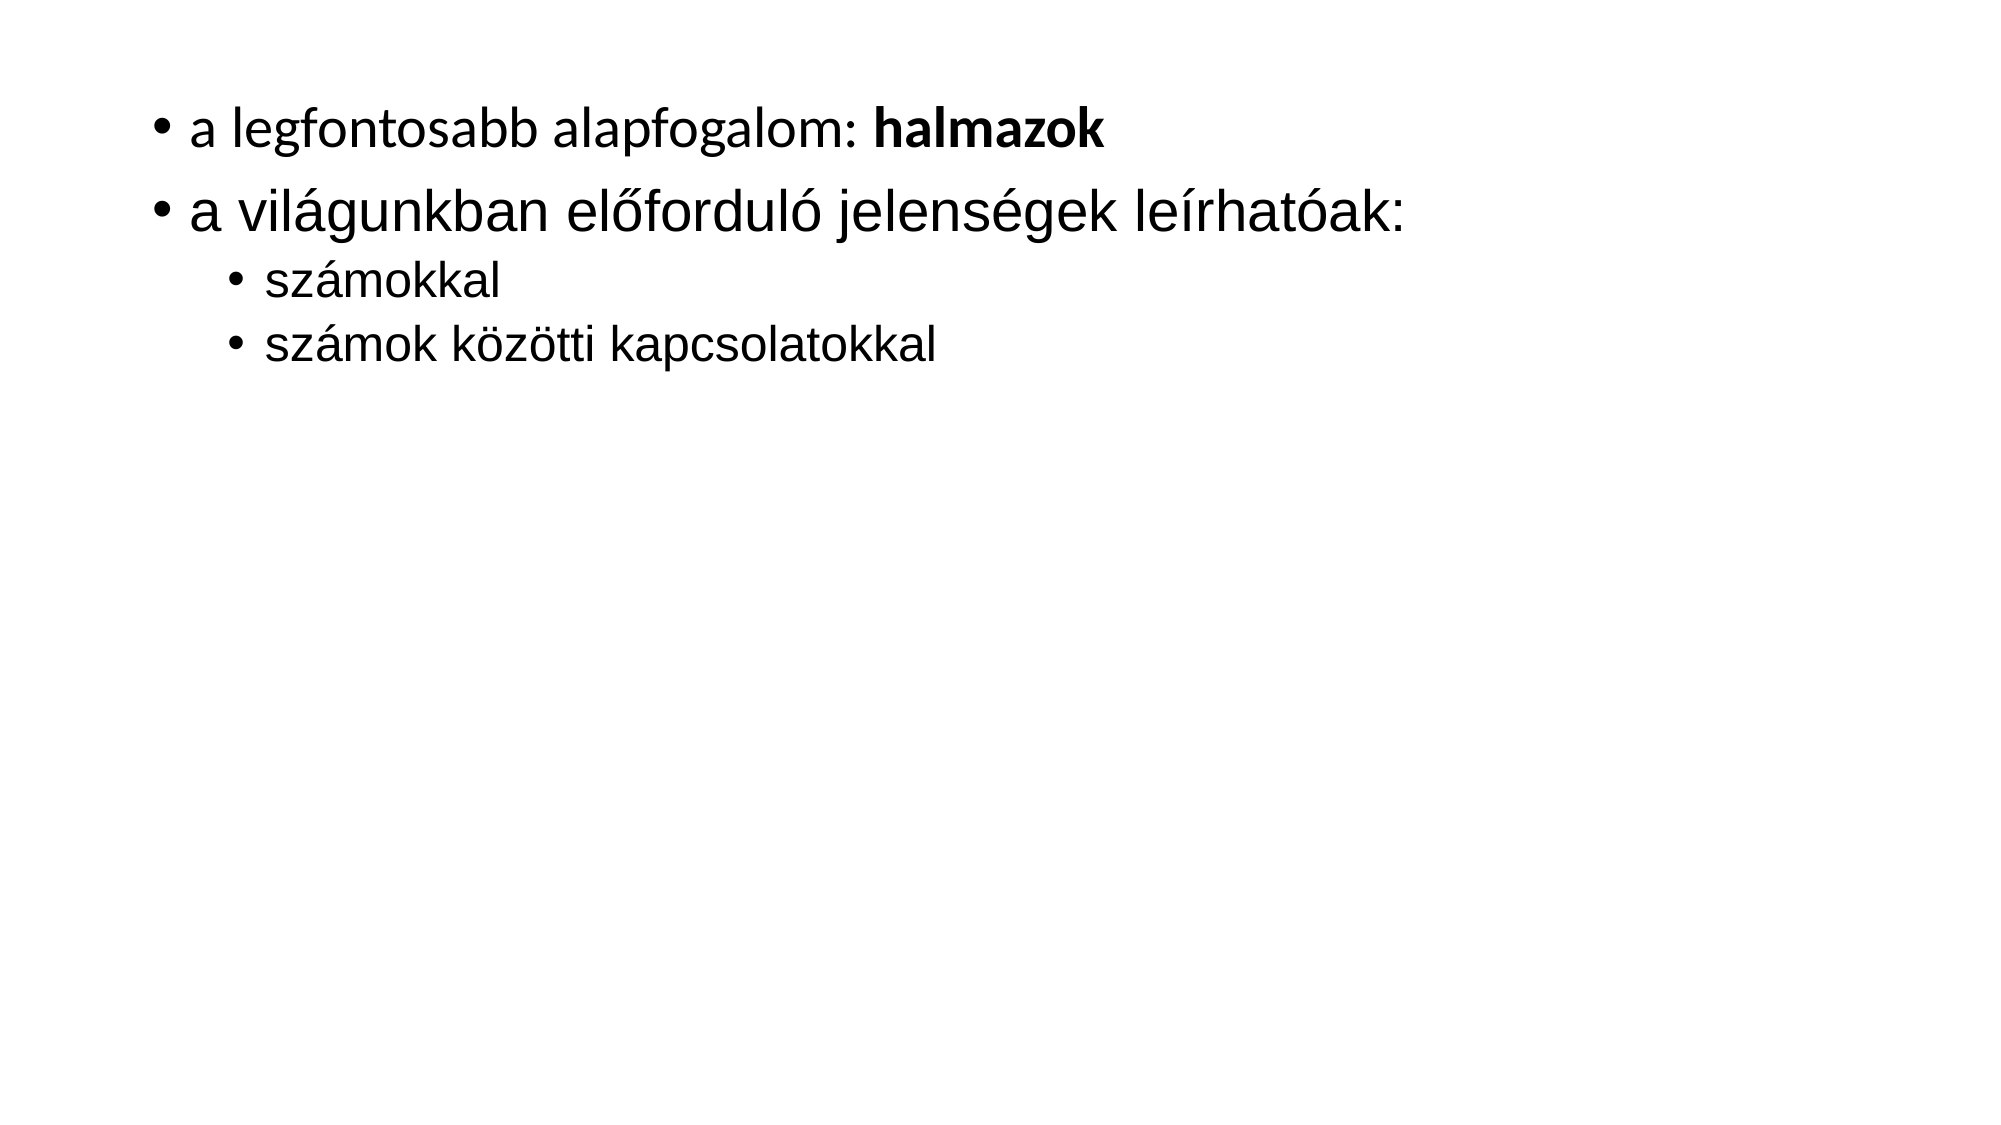

a legfontosabb alapfogalom: halmazok
a világunkban előforduló jelenségek leírhatóak:
számokkal
számok közötti kapcsolatokkal